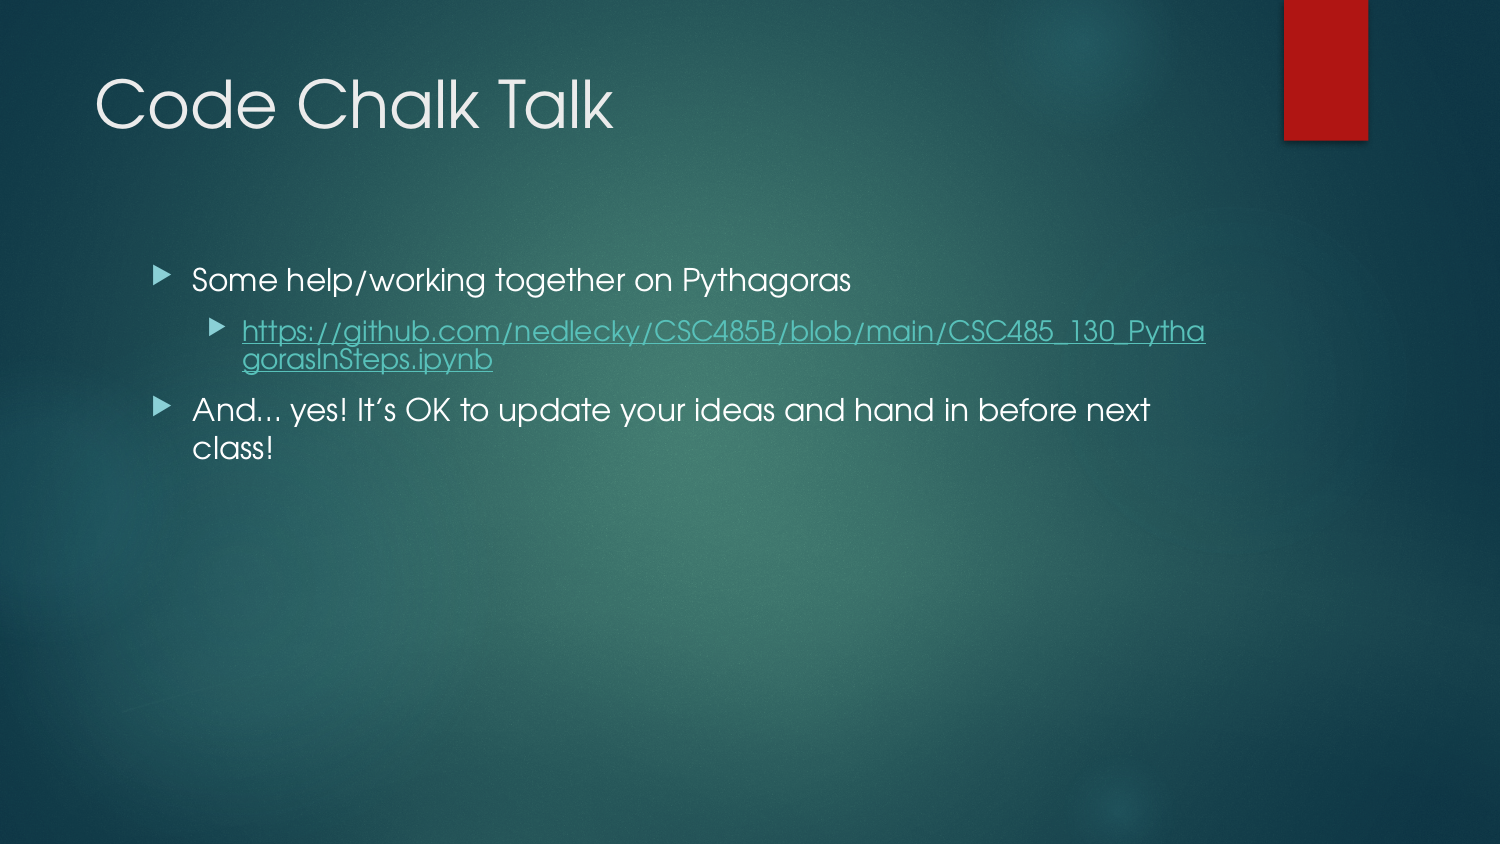

# Code Chalk Talk
Some help/working together on Pythagoras
https://github.com/nedlecky/CSC485B/blob/main/CSC485_130_PythagorasInSteps.ipynb
And… yes! It’s OK to update your ideas and hand in before next class!